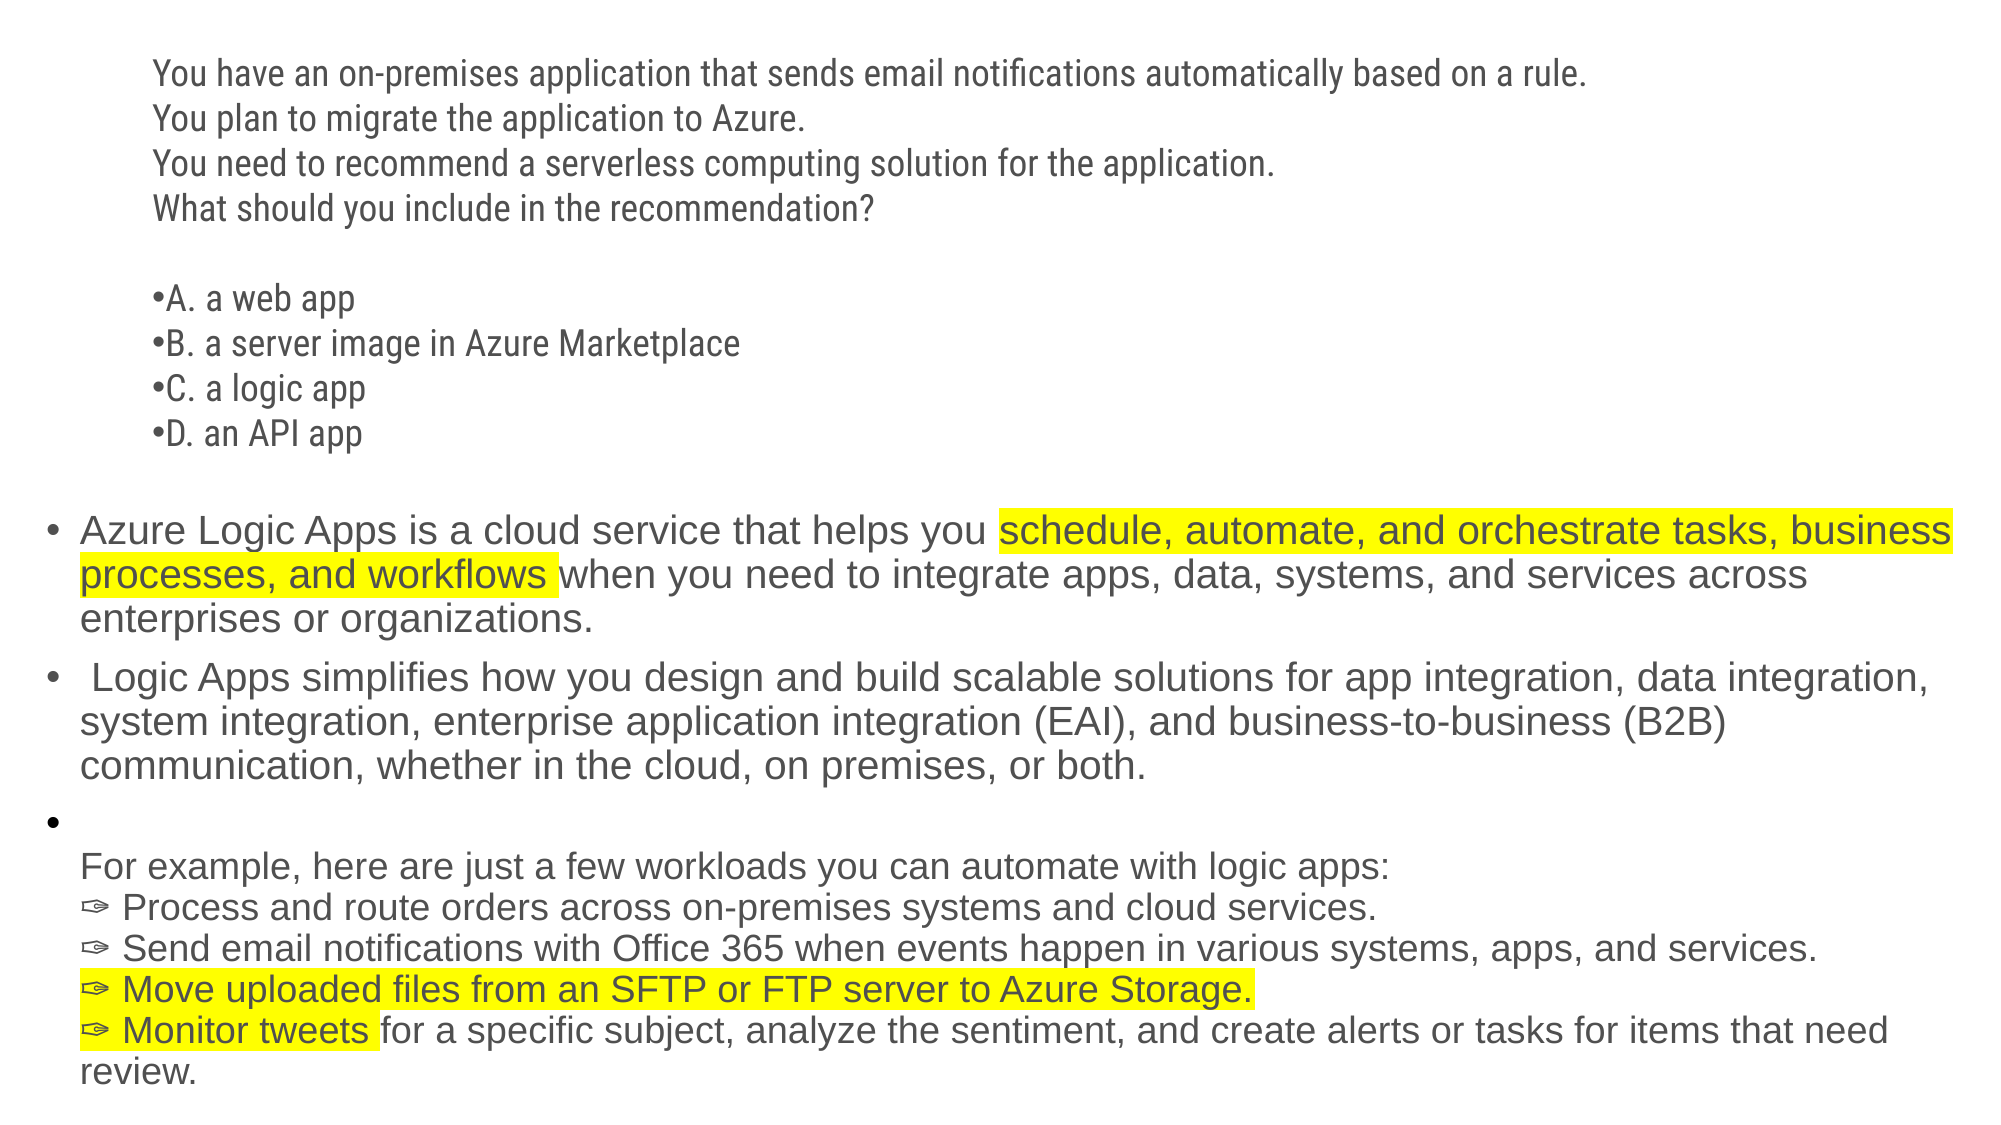

You have an on-premises application that sends email notifications automatically based on a rule.
You plan to migrate the application to Azure.
You need to recommend a serverless computing solution for the application.
What should you include in the recommendation?
A. a web app
B. a server image in Azure Marketplace
C. a logic app
D. an API app
Azure Logic Apps is a cloud service that helps you schedule, automate, and orchestrate tasks, business processes, and workflows when you need to integrate apps, data, systems, and services across enterprises or organizations.
 Logic Apps simplifies how you design and build scalable solutions for app integration, data integration, system integration, enterprise application integration (EAI), and business-to-business (B2B) communication, whether in the cloud, on premises, or both.
For example, here are just a few workloads you can automate with logic apps:
✑ Process and route orders across on-premises systems and cloud services.
✑ Send email notifications with Office 365 when events happen in various systems, apps, and services.
✑ Move uploaded files from an SFTP or FTP server to Azure Storage.
✑ Monitor tweets for a specific subject, analyze the sentiment, and create alerts or tasks for items that need review.